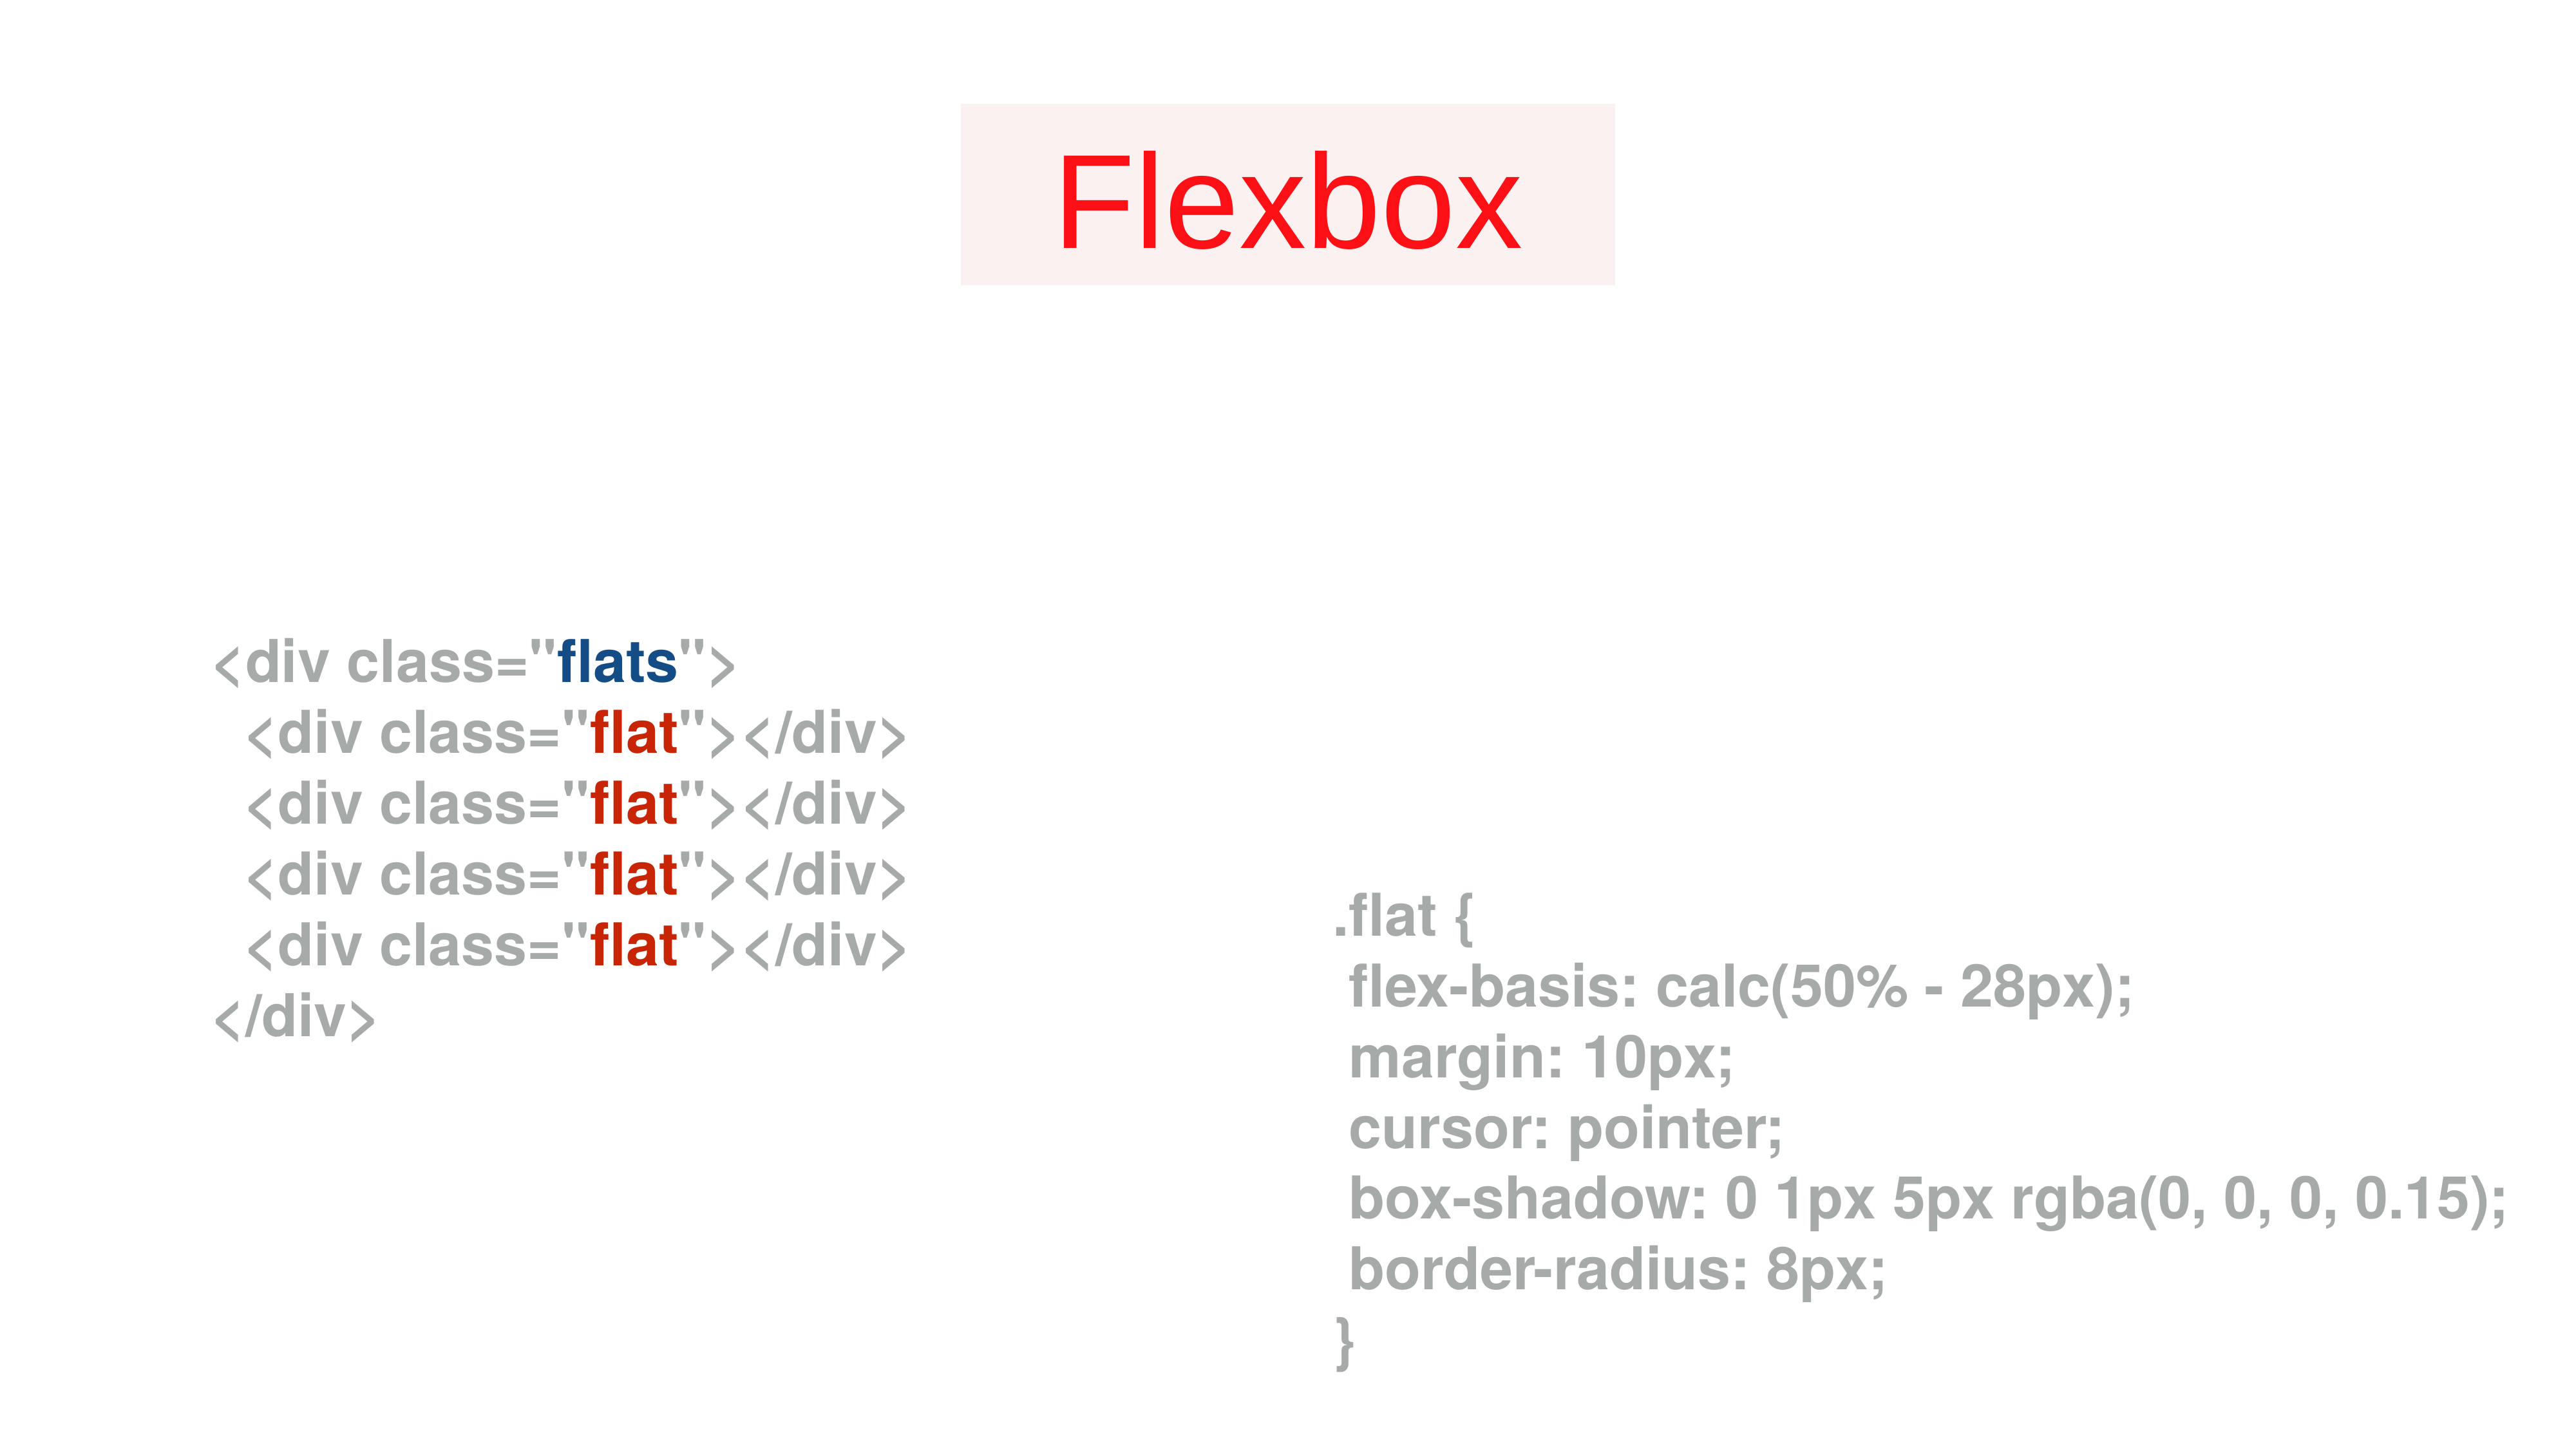

Flexbox
<div class="flats">
  <div class="flat"></div>
  <div class="flat"></div>
  <div class="flat"></div>
  <div class="flat"></div>
</div>

.flat {
 flex-basis: calc(50% - 28px);
 margin: 10px;
 cursor: pointer;
 box-shadow: 0 1px 5px rgba(0, 0, 0, 0.15);
 border-radius: 8px;
}